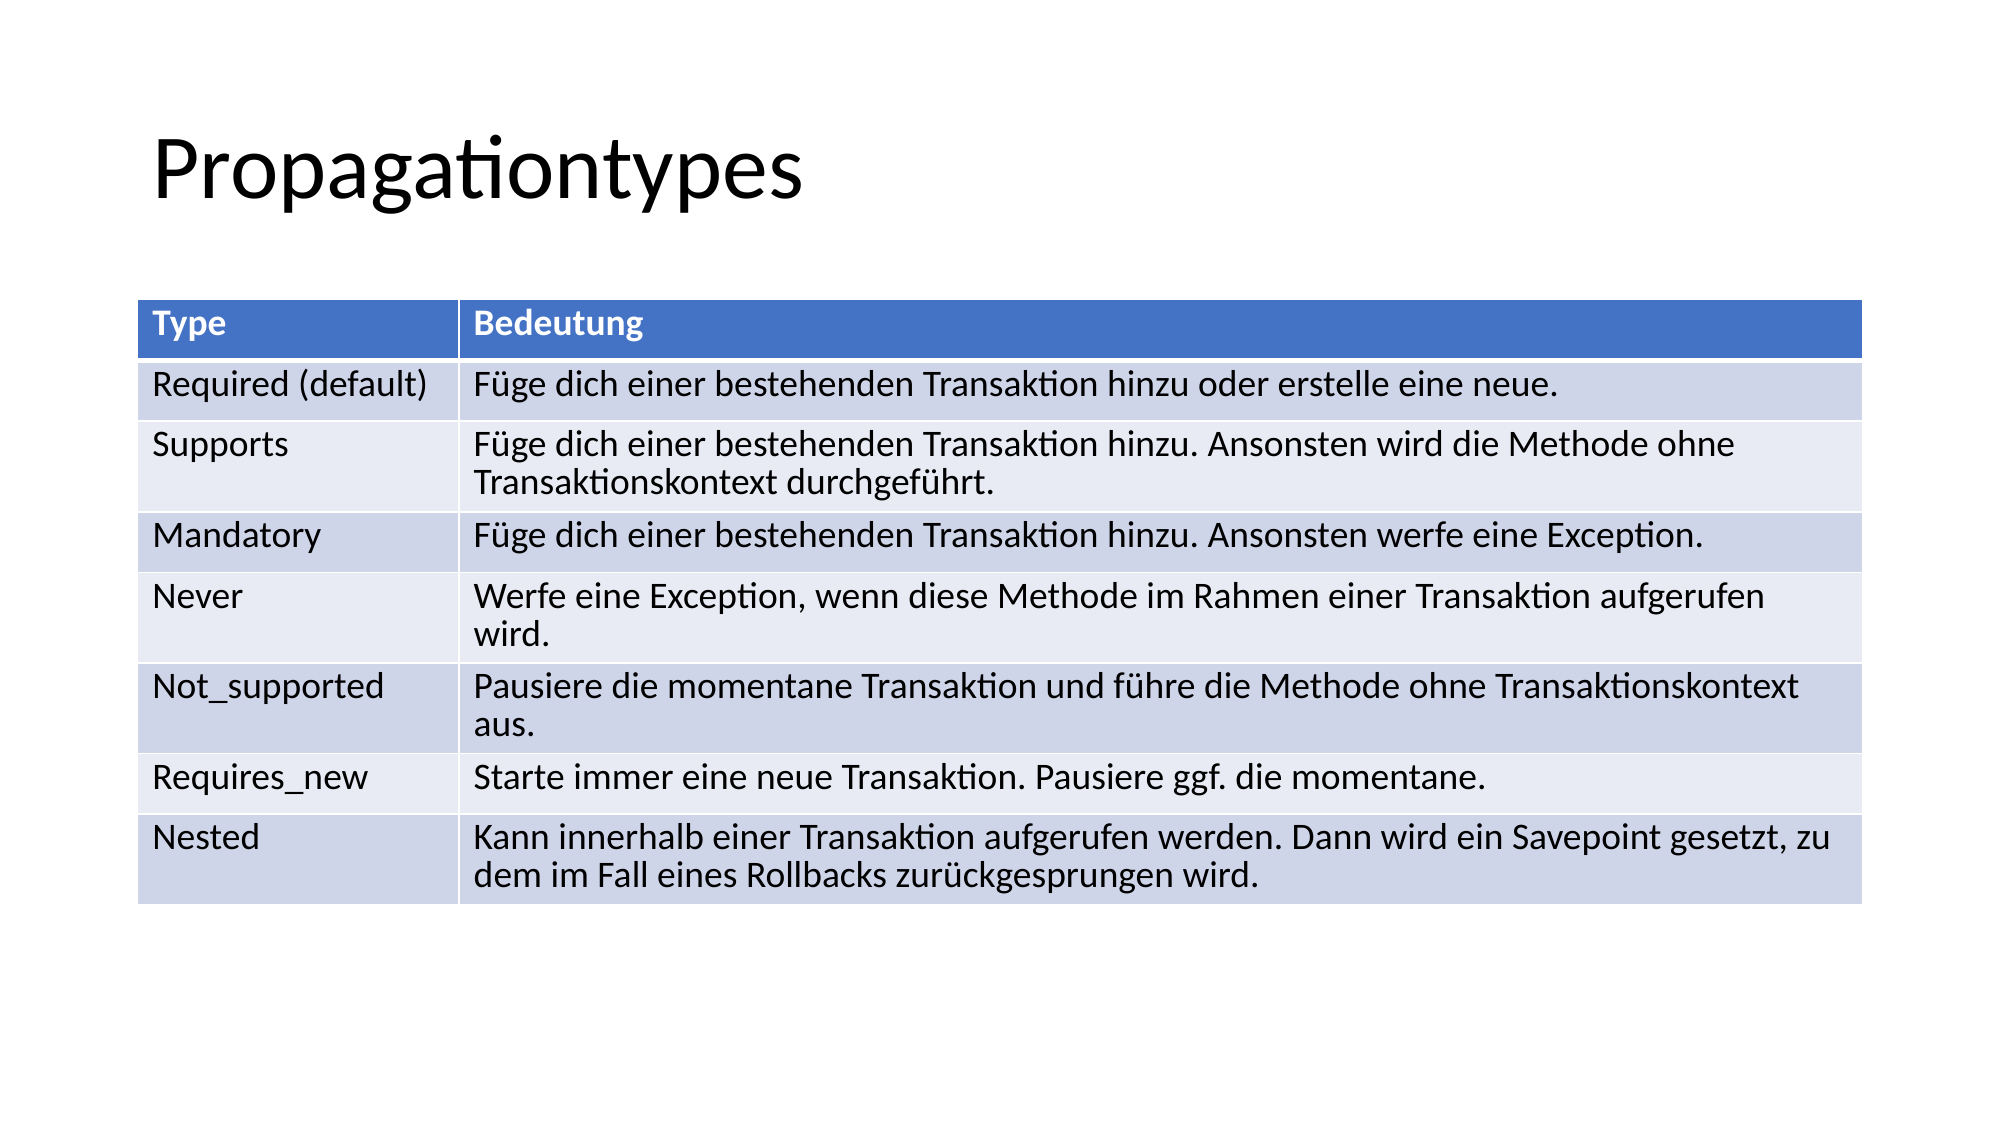

# Propagationtypes
| Type | Bedeutung |
| --- | --- |
| Required (default) | Füge dich einer bestehenden Transaktion hinzu oder erstelle eine neue. |
| Supports | Füge dich einer bestehenden Transaktion hinzu. Ansonsten wird die Methode ohne Transaktionskontext durchgeführt. |
| Mandatory | Füge dich einer bestehenden Transaktion hinzu. Ansonsten werfe eine Exception. |
| Never | Werfe eine Exception, wenn diese Methode im Rahmen einer Transaktion aufgerufen wird. |
| Not\_supported | Pausiere die momentane Transaktion und führe die Methode ohne Transaktionskontext aus. |
| Requires\_new | Starte immer eine neue Transaktion. Pausiere ggf. die momentane. |
| Nested | Kann innerhalb einer Transaktion aufgerufen werden. Dann wird ein Savepoint gesetzt, zu dem im Fall eines Rollbacks zurückgesprungen wird. |